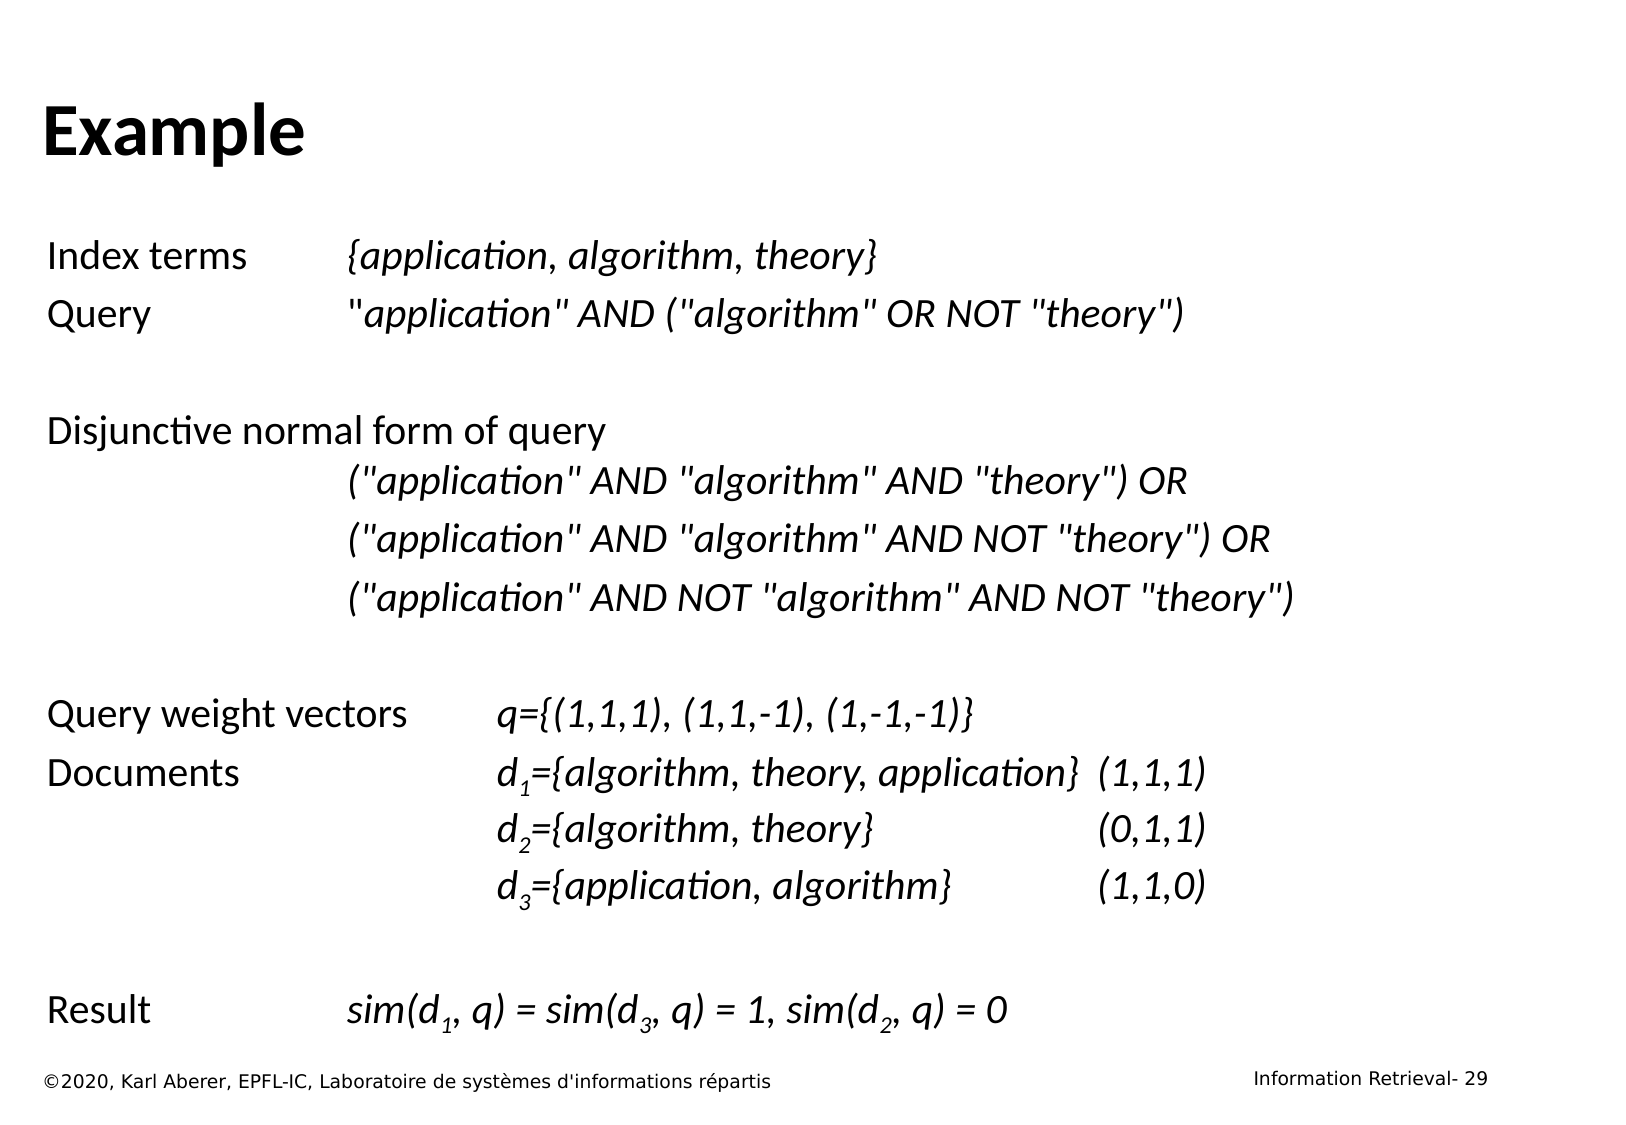

# Example
Index terms	{application, algorithm, theory}
Query	 	"application" AND ("algorithm" OR NOT "theory")

Disjunctive normal form of query
		("application" AND "algorithm" AND "theory") OR
		("application" AND "algorithm" AND NOT "theory") OR
		("application" AND NOT "algorithm" AND NOT "theory")

Query weight vectors	q={(1,1,1), (1,1,-1), (1,-1,-1)}
Documents 		d1={algorithm, theory, application} 	(1,1,1)
			d2={algorithm, theory}		(0,1,1)
			d3={application, algorithm}	(1,1,0)

Result		sim(d1, q) = sim(d3, q) = 1, sim(d2, q) = 0
©2020, Karl Aberer, EPFL-IC, Laboratoire de systèmes d'informations répartis